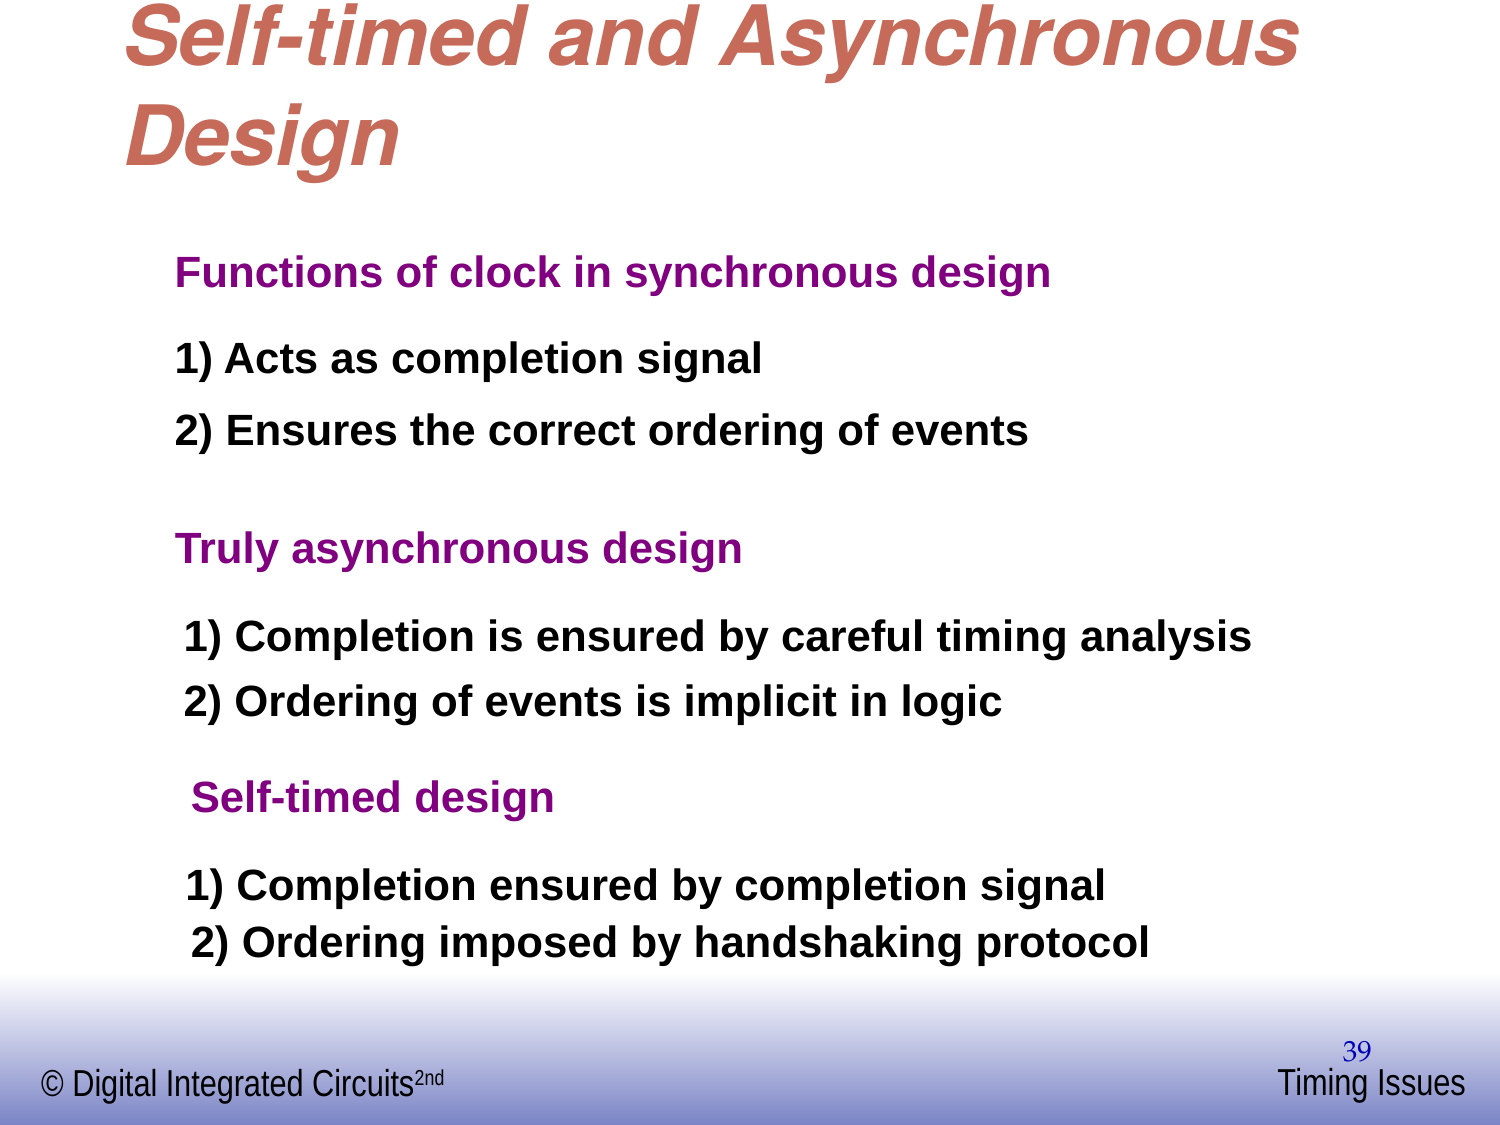

# Self-timed and Asynchronous Design
Functions of clock in synchronous design
1) Acts as completion signal
2) Ensures the correct ordering of events
Truly asynchronous design
1) Completion is ensured by careful timing analysis
2) Ordering of events is implicit in logic
Self-timed design
1) Completion ensured by completion signal
2) Ordering imposed by handshaking protocol
39